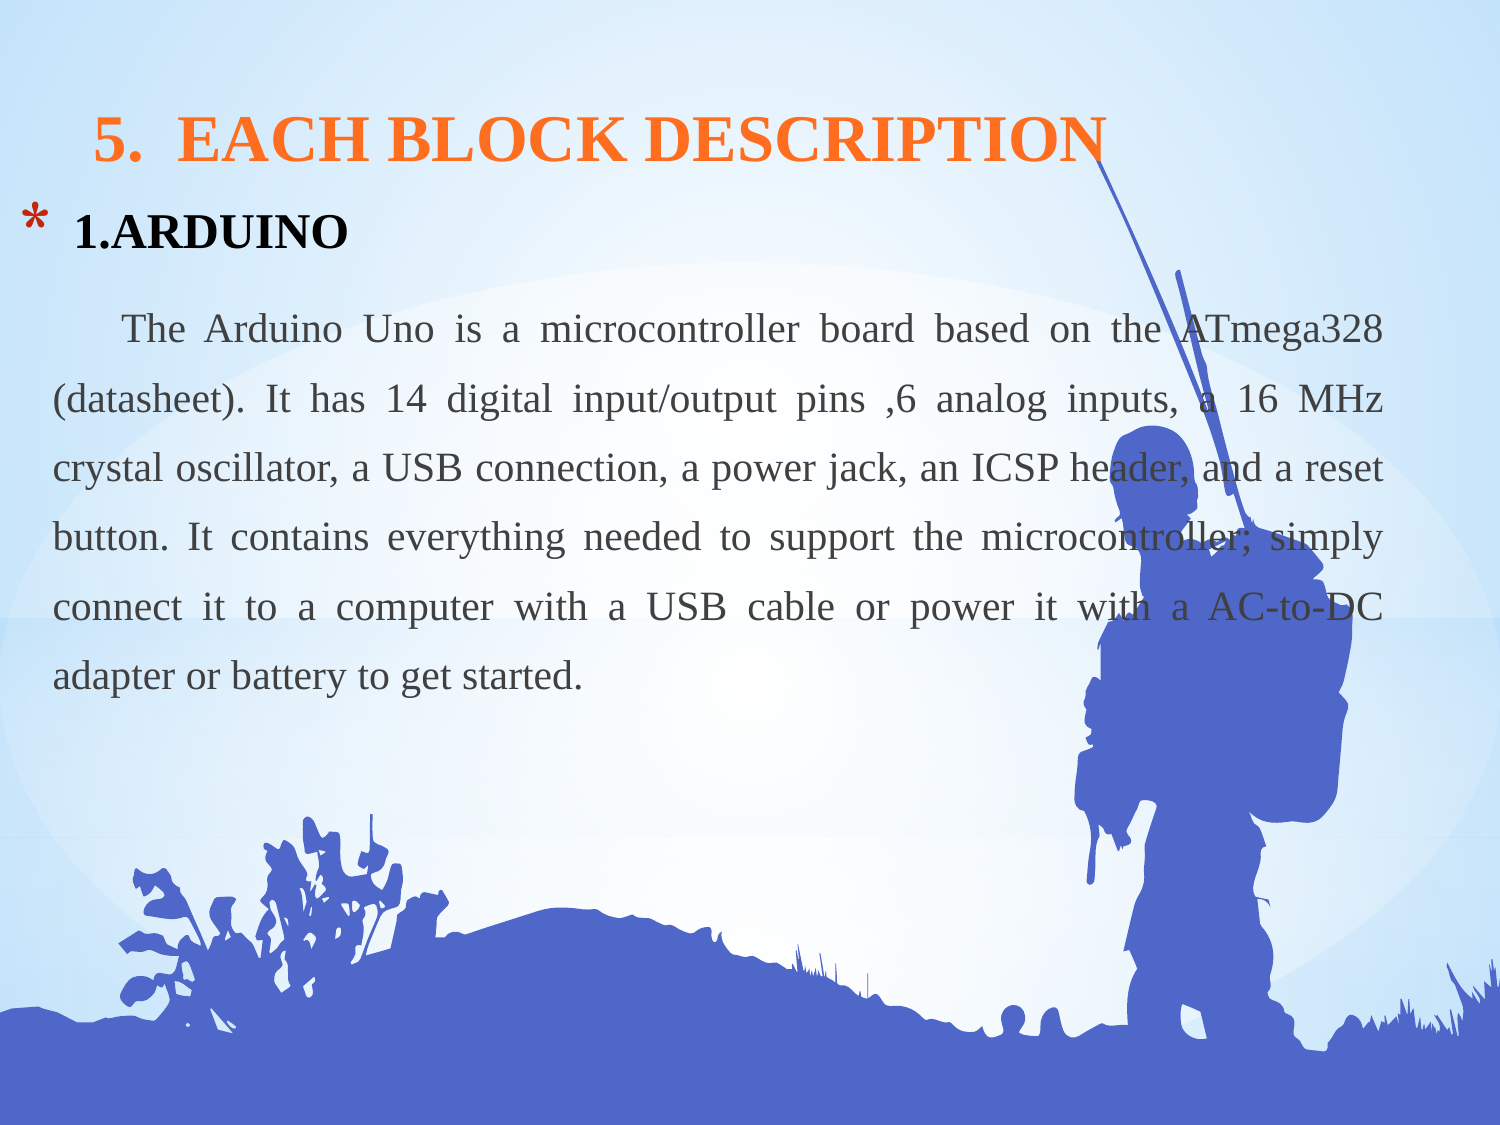

5.  EACH BLOCK DESCRIPTION
1.ARDUINO
     The Arduino Uno is a microcontroller board based on the ATmega328 (datasheet). It has 14 digital input/output pins ,6 analog inputs, a 16 MHz crystal oscillator, a USB connection, a power jack, an ICSP header, and a reset button. It contains everything needed to support the microcontroller; simply connect it to a computer with a USB cable or power it with a AC-to-DC adapter or battery to get started.